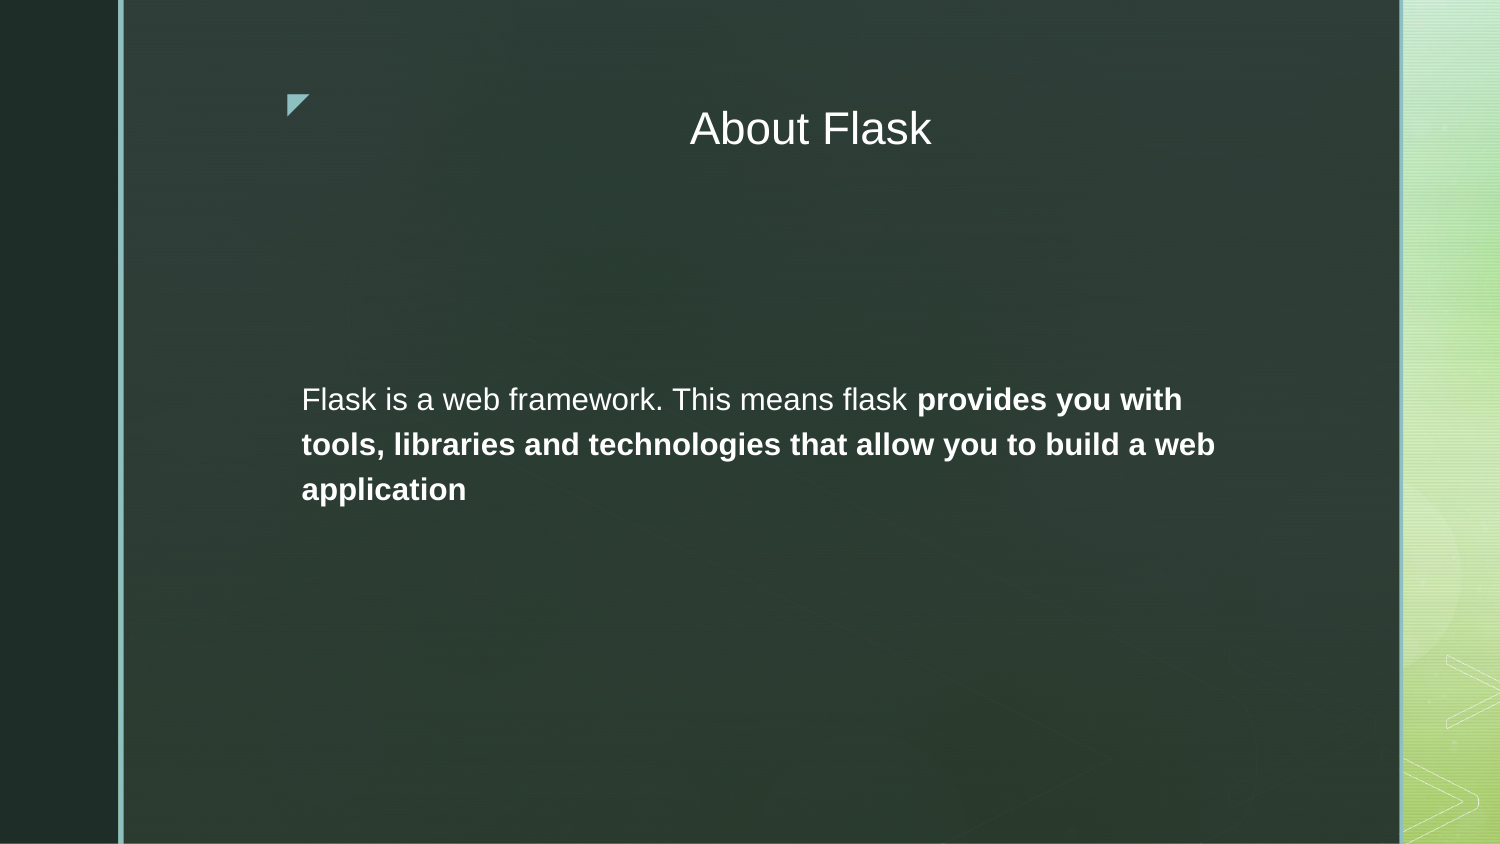

# About Flask
Flask is a web framework. This means flask provides you with tools, libraries and technologies that allow you to build a web application